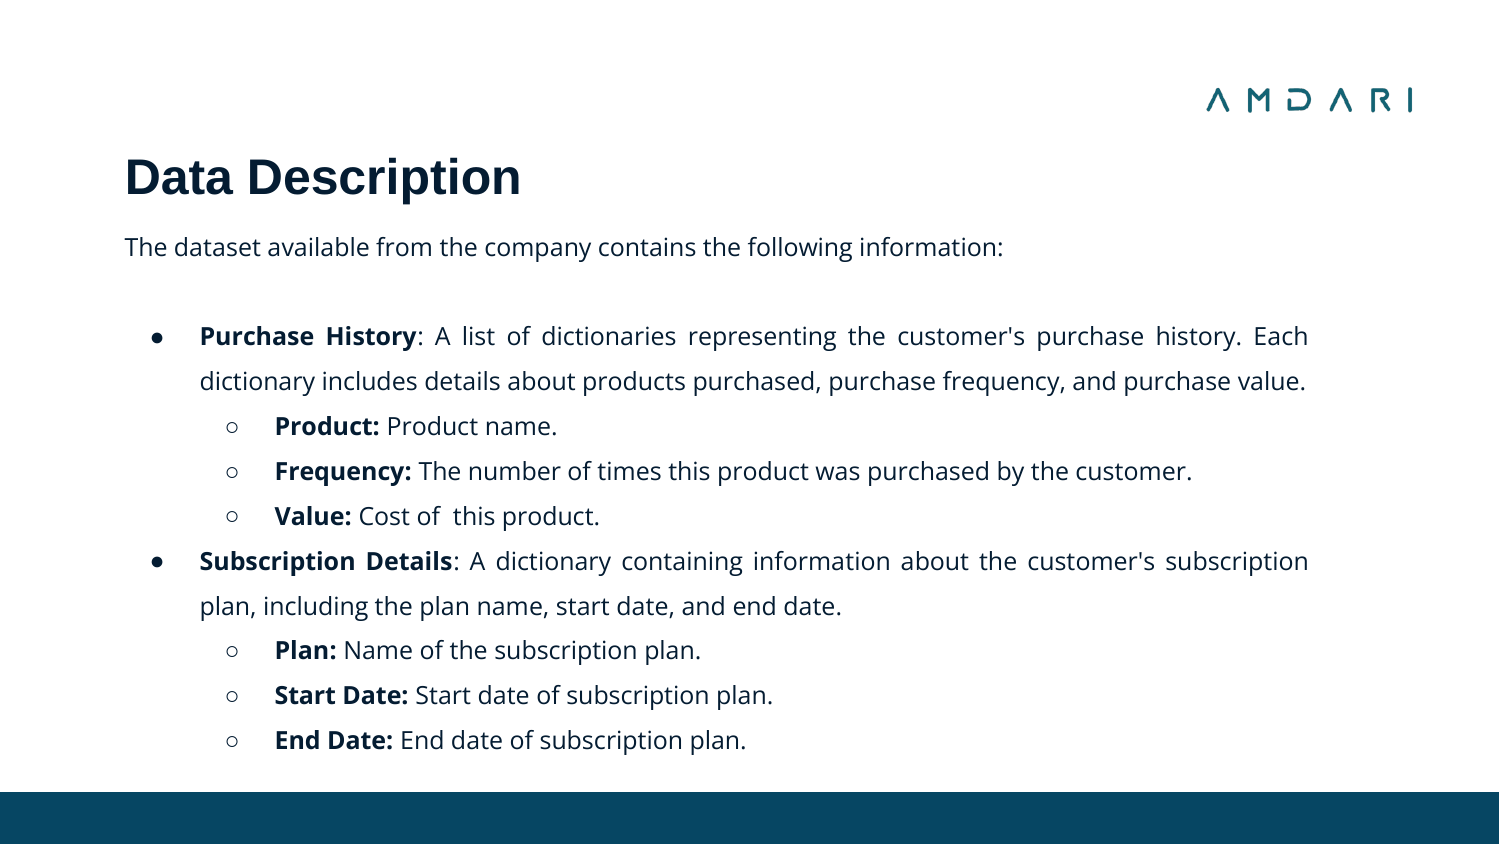

Data Description
The dataset available from the company contains the following information:

Purchase History: A list of dictionaries representing the customer's purchase history. Each dictionary includes details about products purchased, purchase frequency, and purchase value.
Product: Product name.
Frequency: The number of times this product was purchased by the customer.
Value: Cost of  this product.
Subscription Details: A dictionary containing information about the customer's subscription plan, including the plan name, start date, and end date.
Plan: Name of the subscription plan.
Start Date: Start date of subscription plan.
End Date: End date of subscription plan.